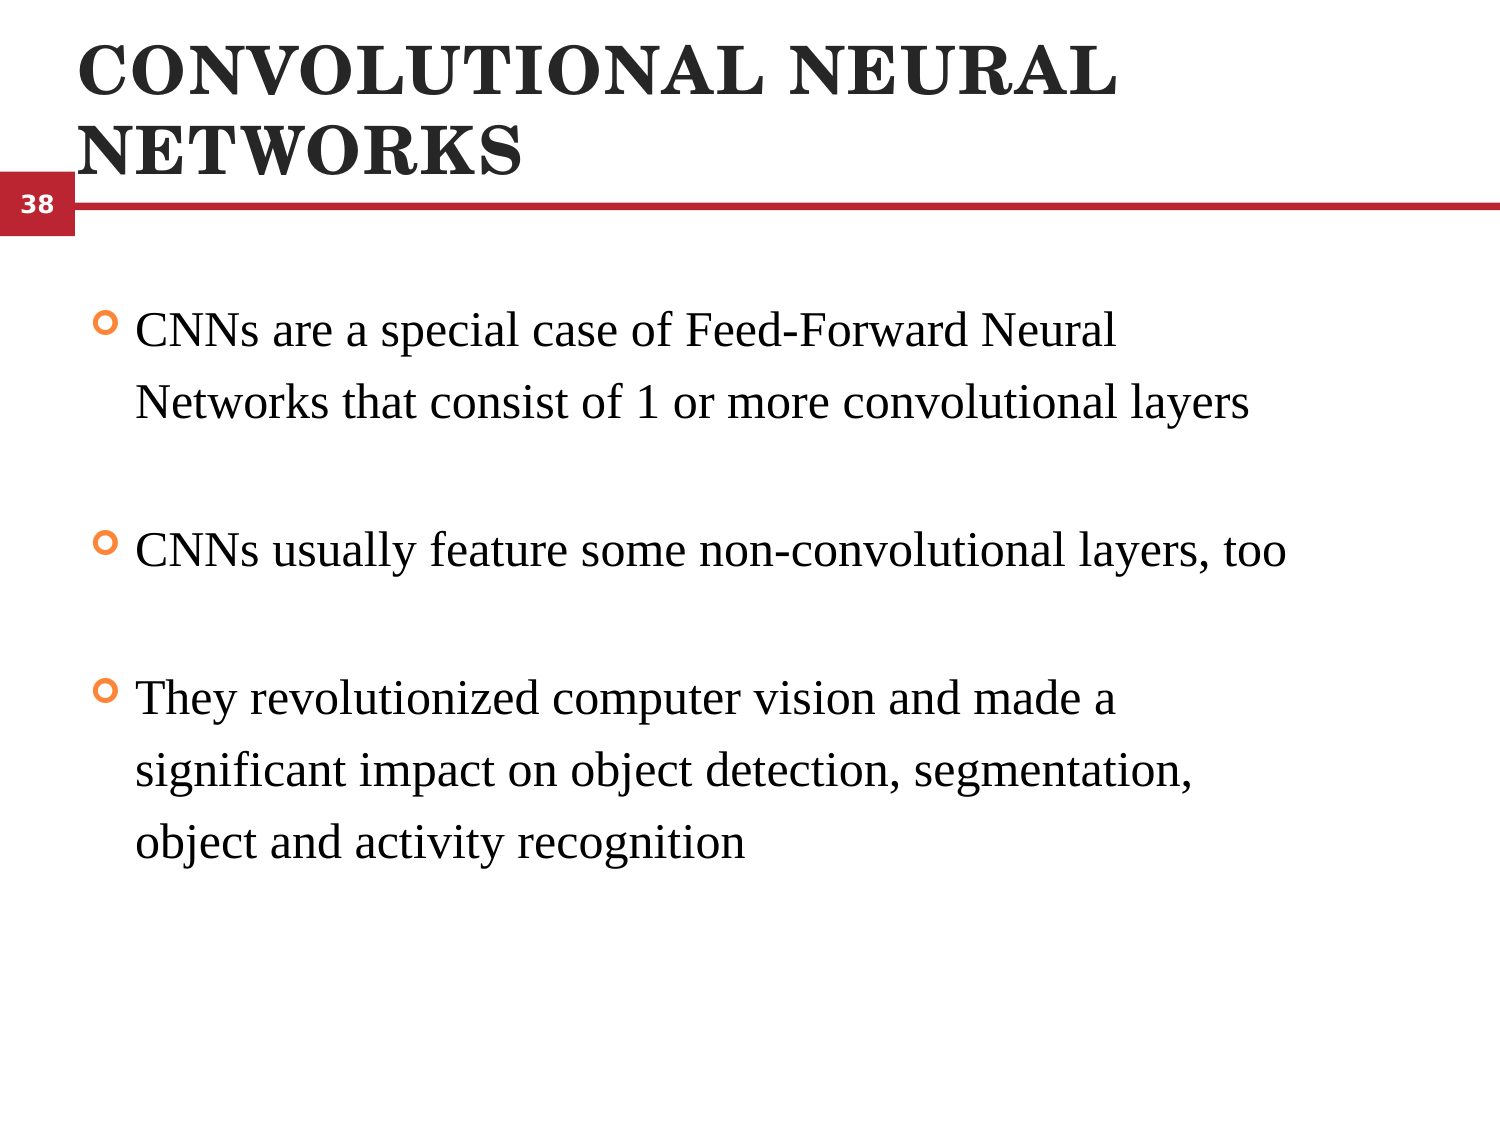

# Convolutional Neural Networks
CNNs are a special case of Feed-Forward Neural Networks that consist of 1 or more convolutional layers

CNNs usually feature some non-convolutional layers, too

They revolutionized computer vision and made a significant impact on object detection, segmentation, object and activity recognition

21